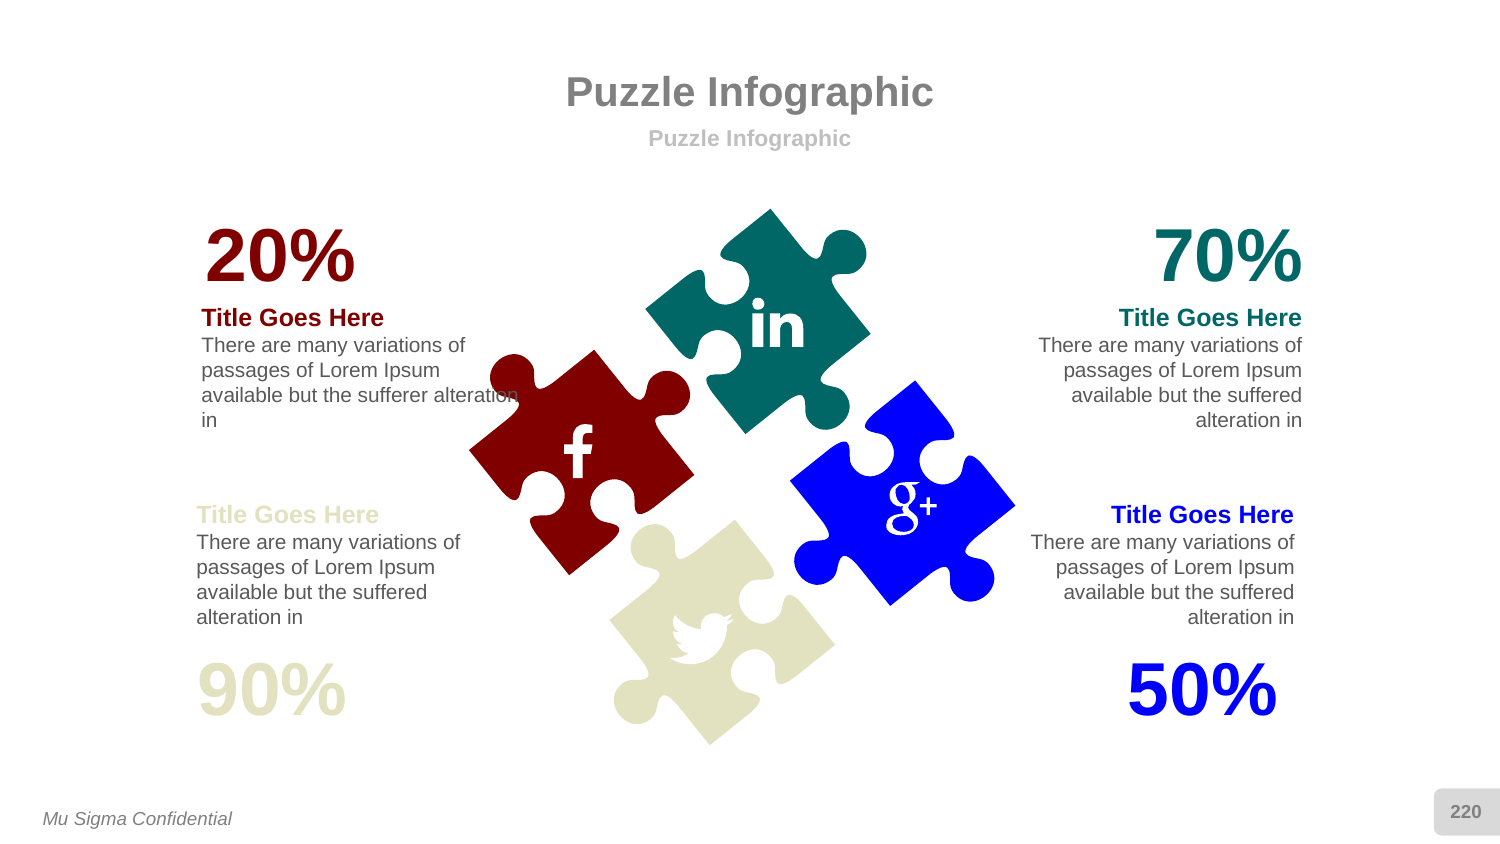

# Puzzle Infographic
Puzzle Infographic
20%
70%

Title Goes Here
There are many variations of passages of Lorem Ipsum available but the sufferer alteration in
Title Goes Here
There are many variations of passages of Lorem Ipsum available but the suffered alteration in

Title Goes Here
There are many variations of passages of Lorem Ipsum available but the suffered  alteration in
Title Goes Here
There are many variations of passages of Lorem Ipsum available but the suffered alteration in

90%
50%
220